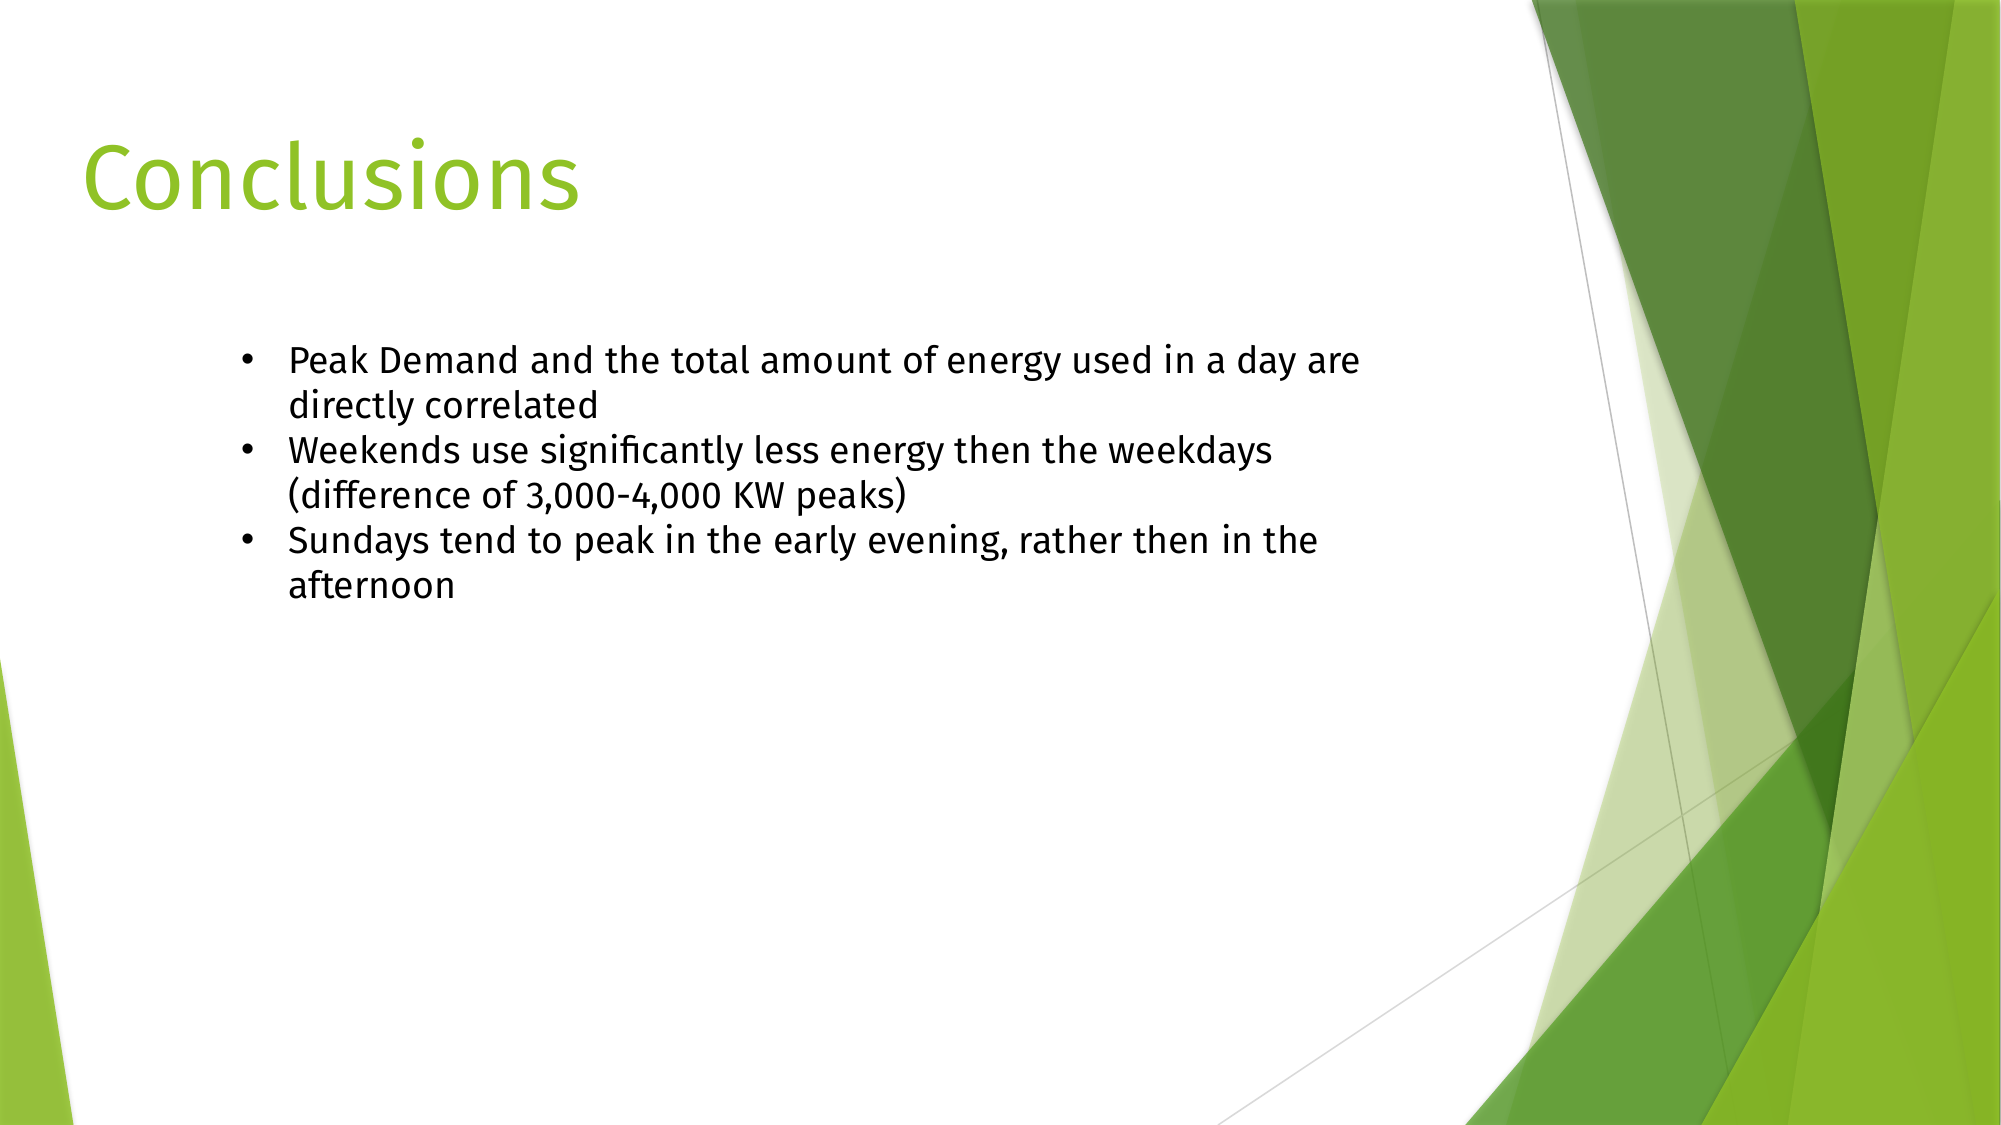

# Conclusions
Peak Demand and the total amount of energy used in a day are directly correlated
Weekends use significantly less energy then the weekdays (difference of 3,000-4,000 KW peaks)
Sundays tend to peak in the early evening, rather then in the afternoon